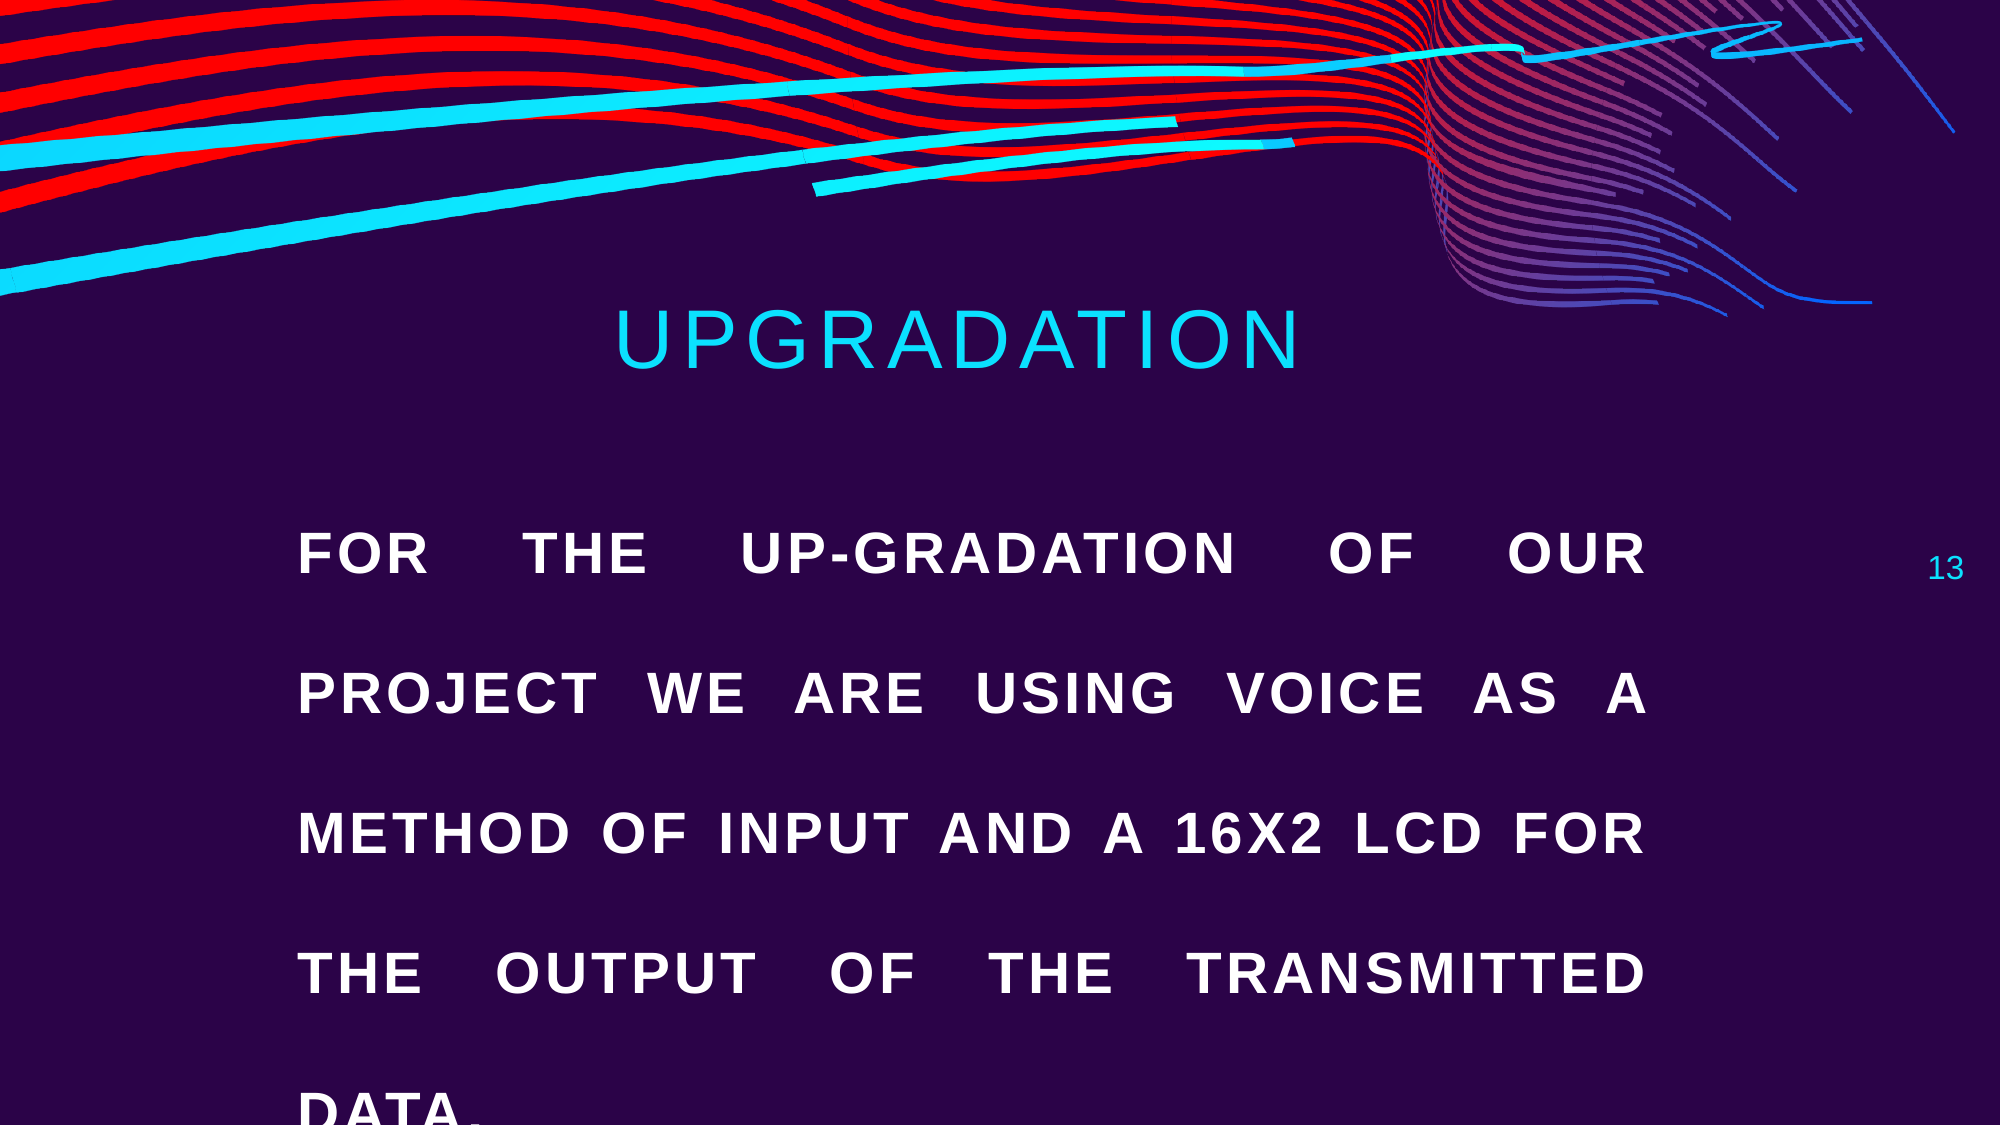

# upgradation
FOR THE UP-GRADATION OF OUR PROJECT WE ARE USING VOICE AS A METHOD OF INPUT AND A 16X2 LCD FOR THE OUTPUT OF THE TRANSMITTED DATA.
13